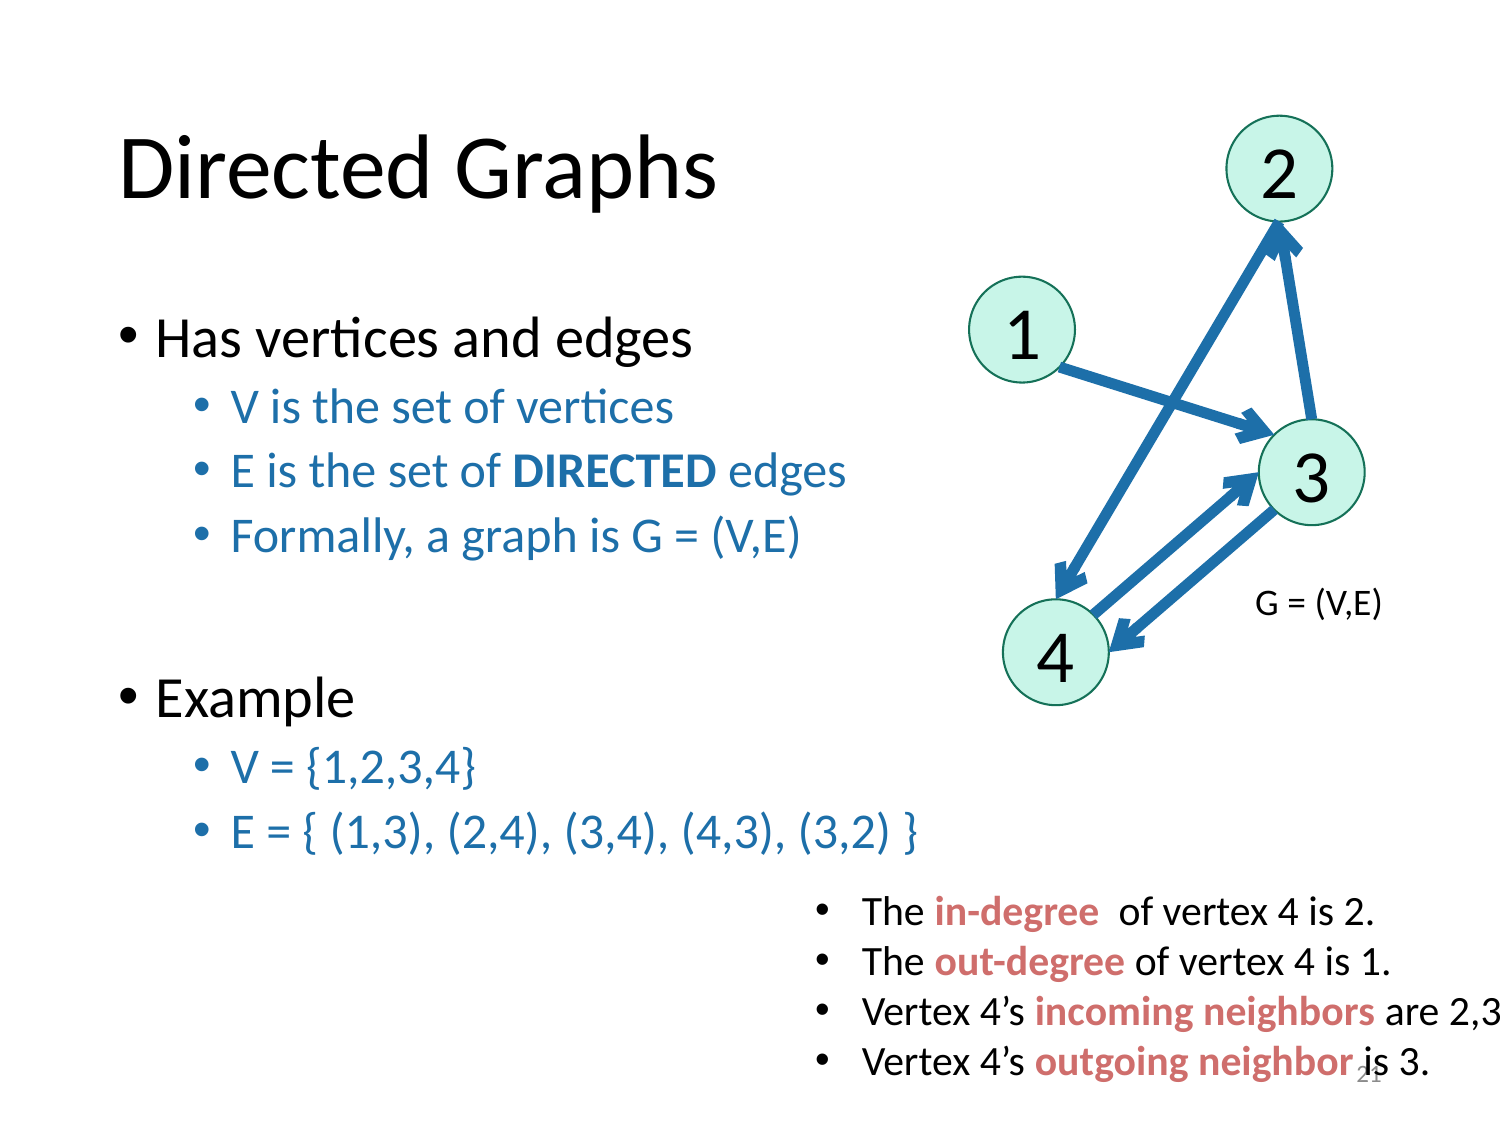

# Directed Graphs
2
1
Has vertices and edges
V is the set of vertices
E is the set of DIRECTED edges
Formally, a graph is G = (V,E)

Example
V = {1,2,3,4}
E = { (1,3), (2,4), (3,4), (4,3), (3,2) }
3
G = (V,E)
4
The in-degree  of vertex 4 is 2.
The out-degree of vertex 4 is 1.
Vertex 4’s incoming neighbors are 2,3
Vertex 4’s outgoing neighbor is 3.
21